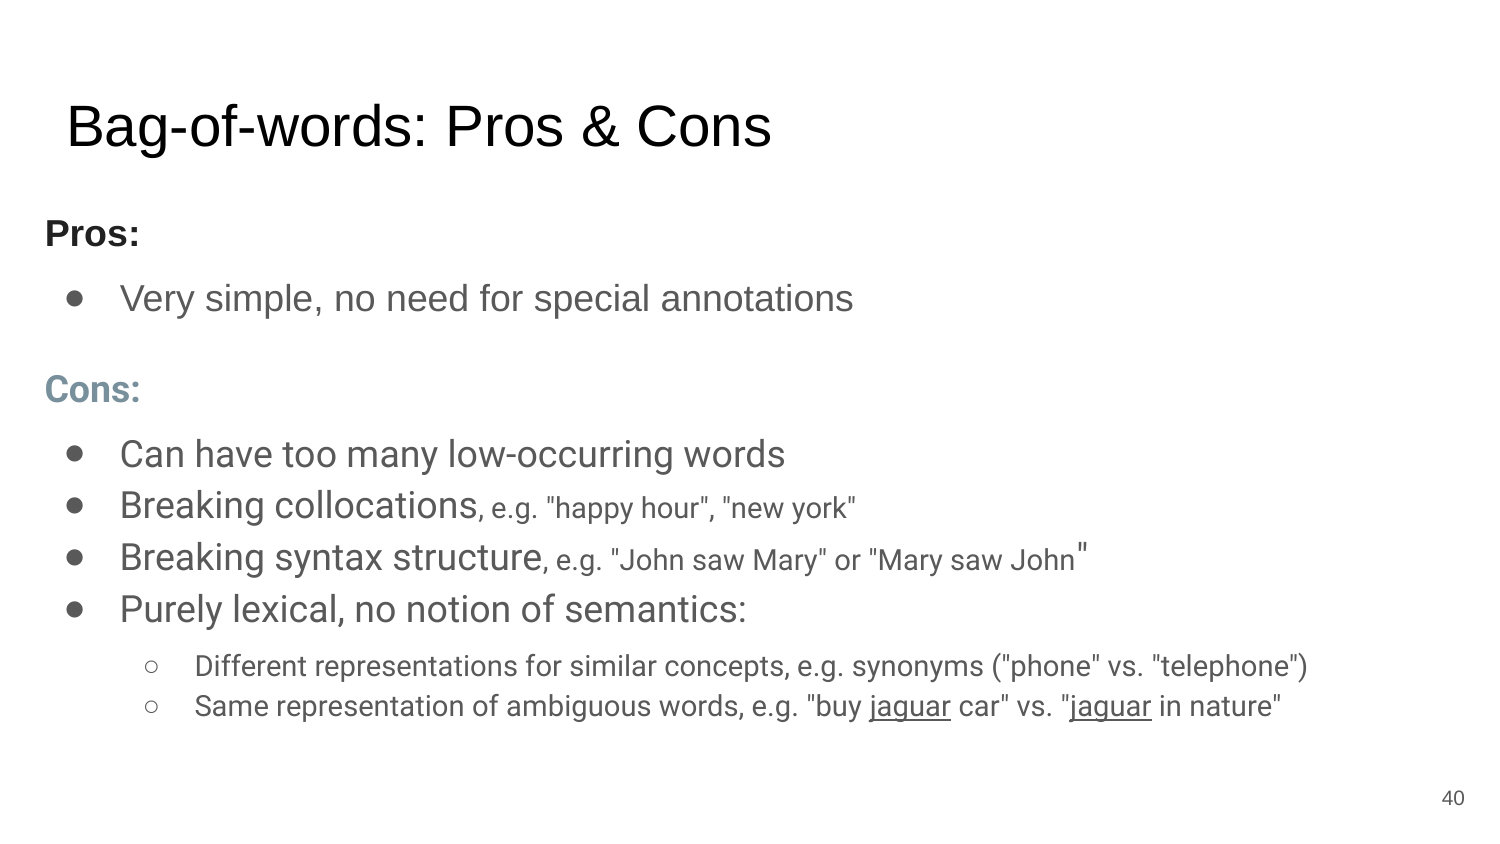

# Bag-of-words: Pros & Cons
Pros:
Very simple, no need for special annotations
Cons:
Can have too many low-occurring words
Breaking collocations, e.g. "happy hour", "new york"
Breaking syntax structure, e.g. "John saw Mary" or "Mary saw John"
Purely lexical, no notion of semantics:
Different representations for similar concepts, e.g. synonyms ("phone" vs. "telephone")
Same representation of ambiguous words, e.g. "buy jaguar car" vs. "jaguar in nature"
40